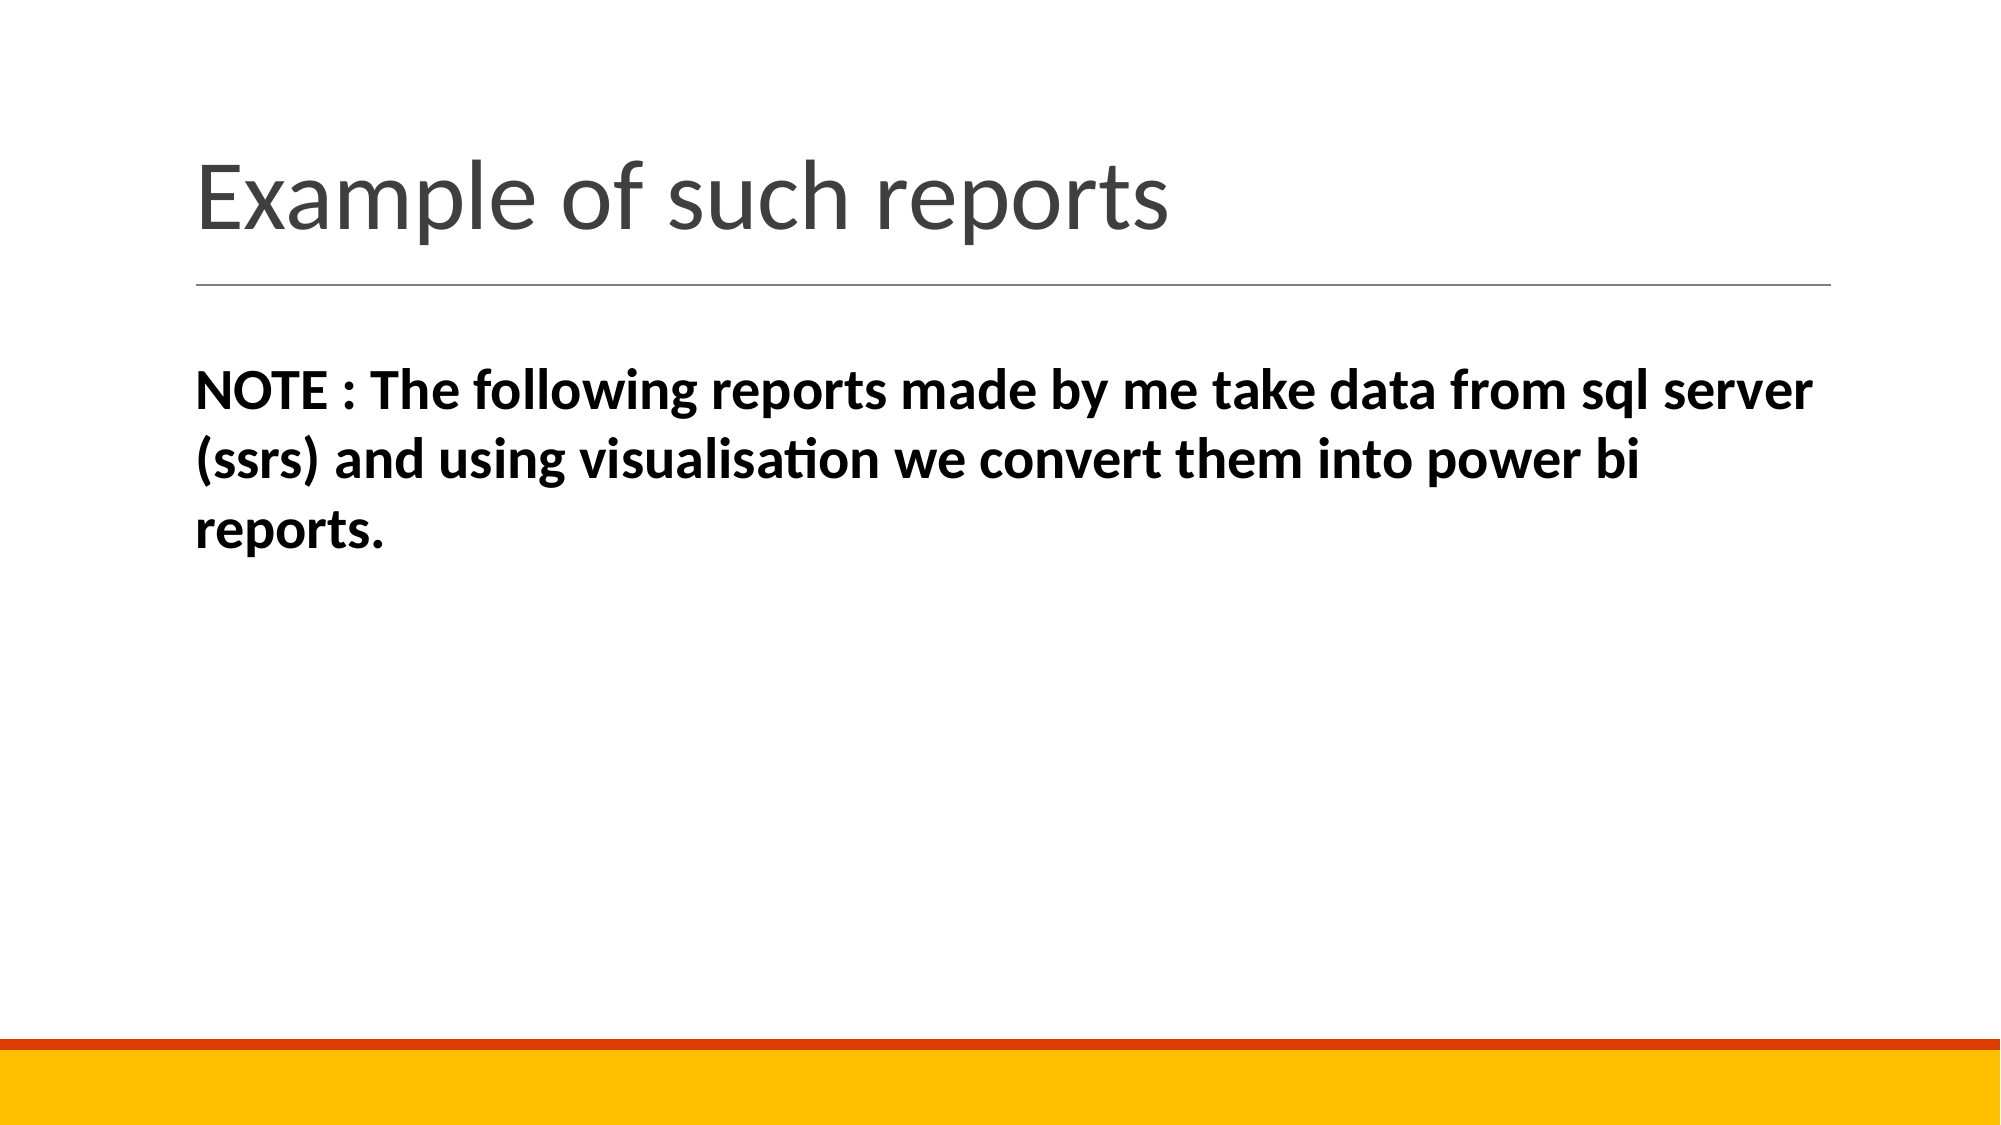

# Example of such reports
NOTE : The following reports made by me take data from sql server (ssrs) and using visualisation we convert them into power bi reports.